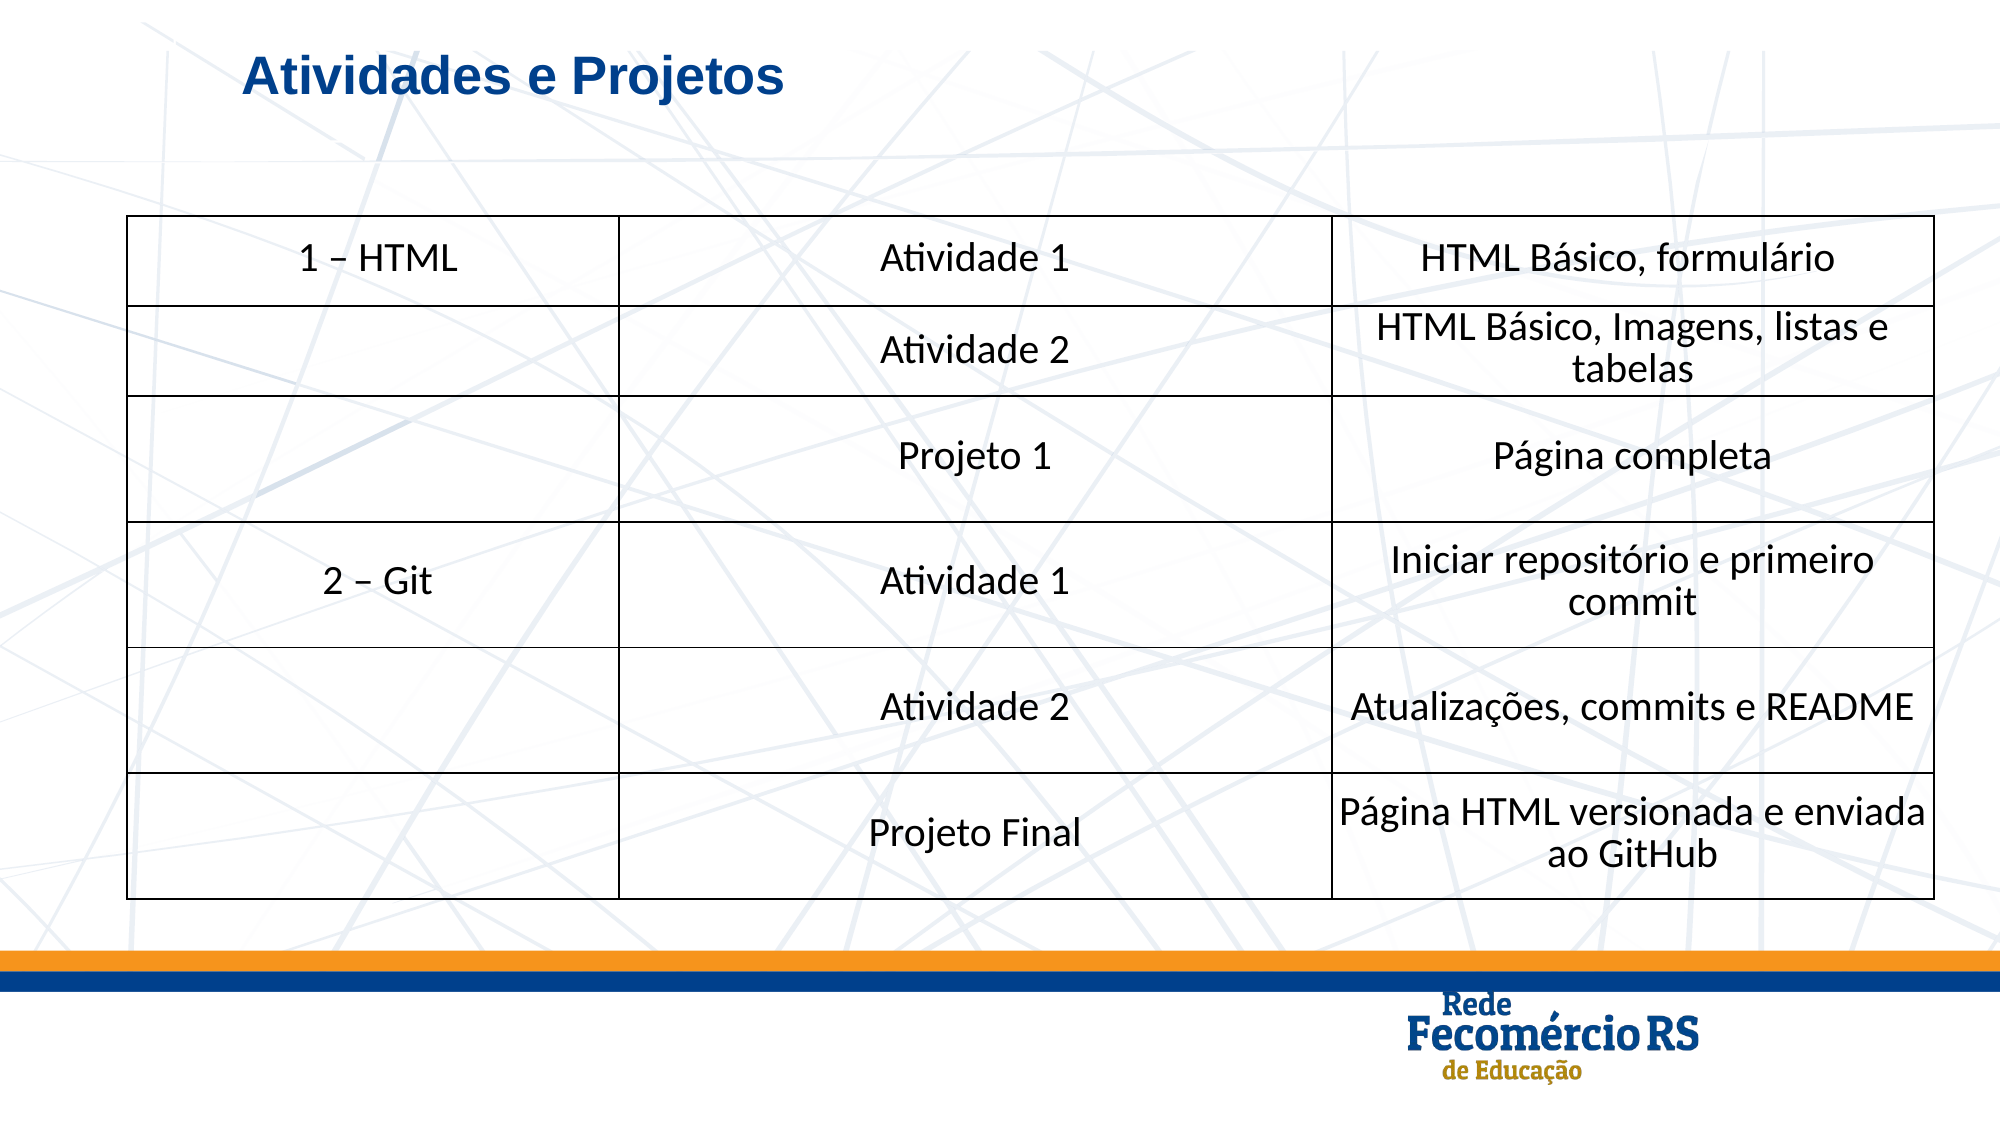

Atividades e Projetos
| 1 – HTML | Atividade 1 | HTML Básico, formulário |
| --- | --- | --- |
|  | Atividade 2 | HTML Básico, Imagens, listas e tabelas |
|  | Projeto 1 | Página completa |
| 2 – Git | Atividade 1 | Iniciar repositório e primeiro commit |
|  | Atividade 2 | Atualizações, commits e README |
|  | Projeto Final | Página HTML versionada e enviada ao GitHub |